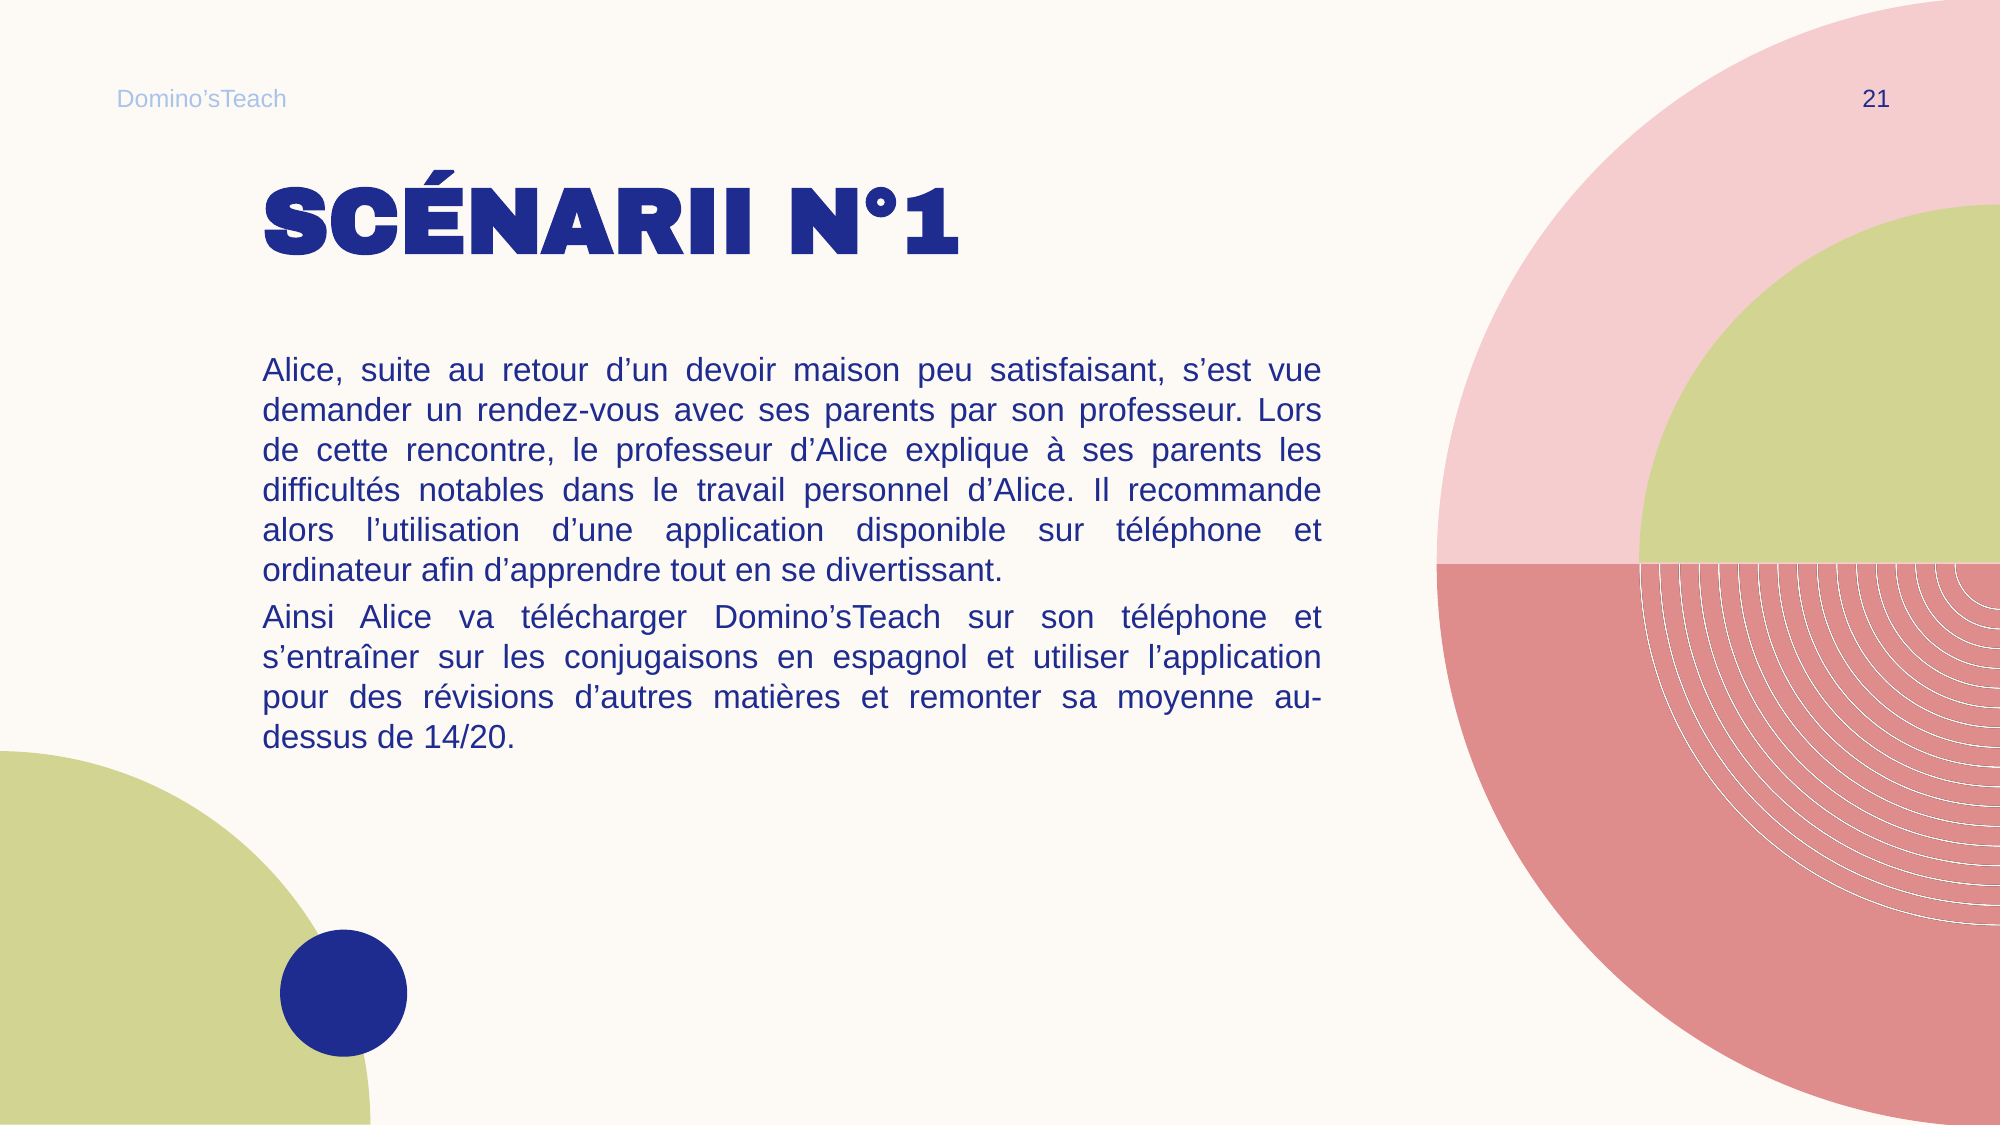

Domino’sTeach
21
Scénarii n°1
Alice, suite au retour d’un devoir maison peu satisfaisant, s’est vue demander un rendez-vous avec ses parents par son professeur. Lors de cette rencontre, le professeur d’Alice explique à ses parents les difficultés notables dans le travail personnel d’Alice. Il recommande alors l’utilisation d’une application disponible sur téléphone et ordinateur afin d’apprendre tout en se divertissant.
Ainsi Alice va télécharger Domino’sTeach sur son téléphone et s’entraîner sur les conjugaisons en espagnol et utiliser l’application pour des révisions d’autres matières et remonter sa moyenne au-dessus de 14/20.